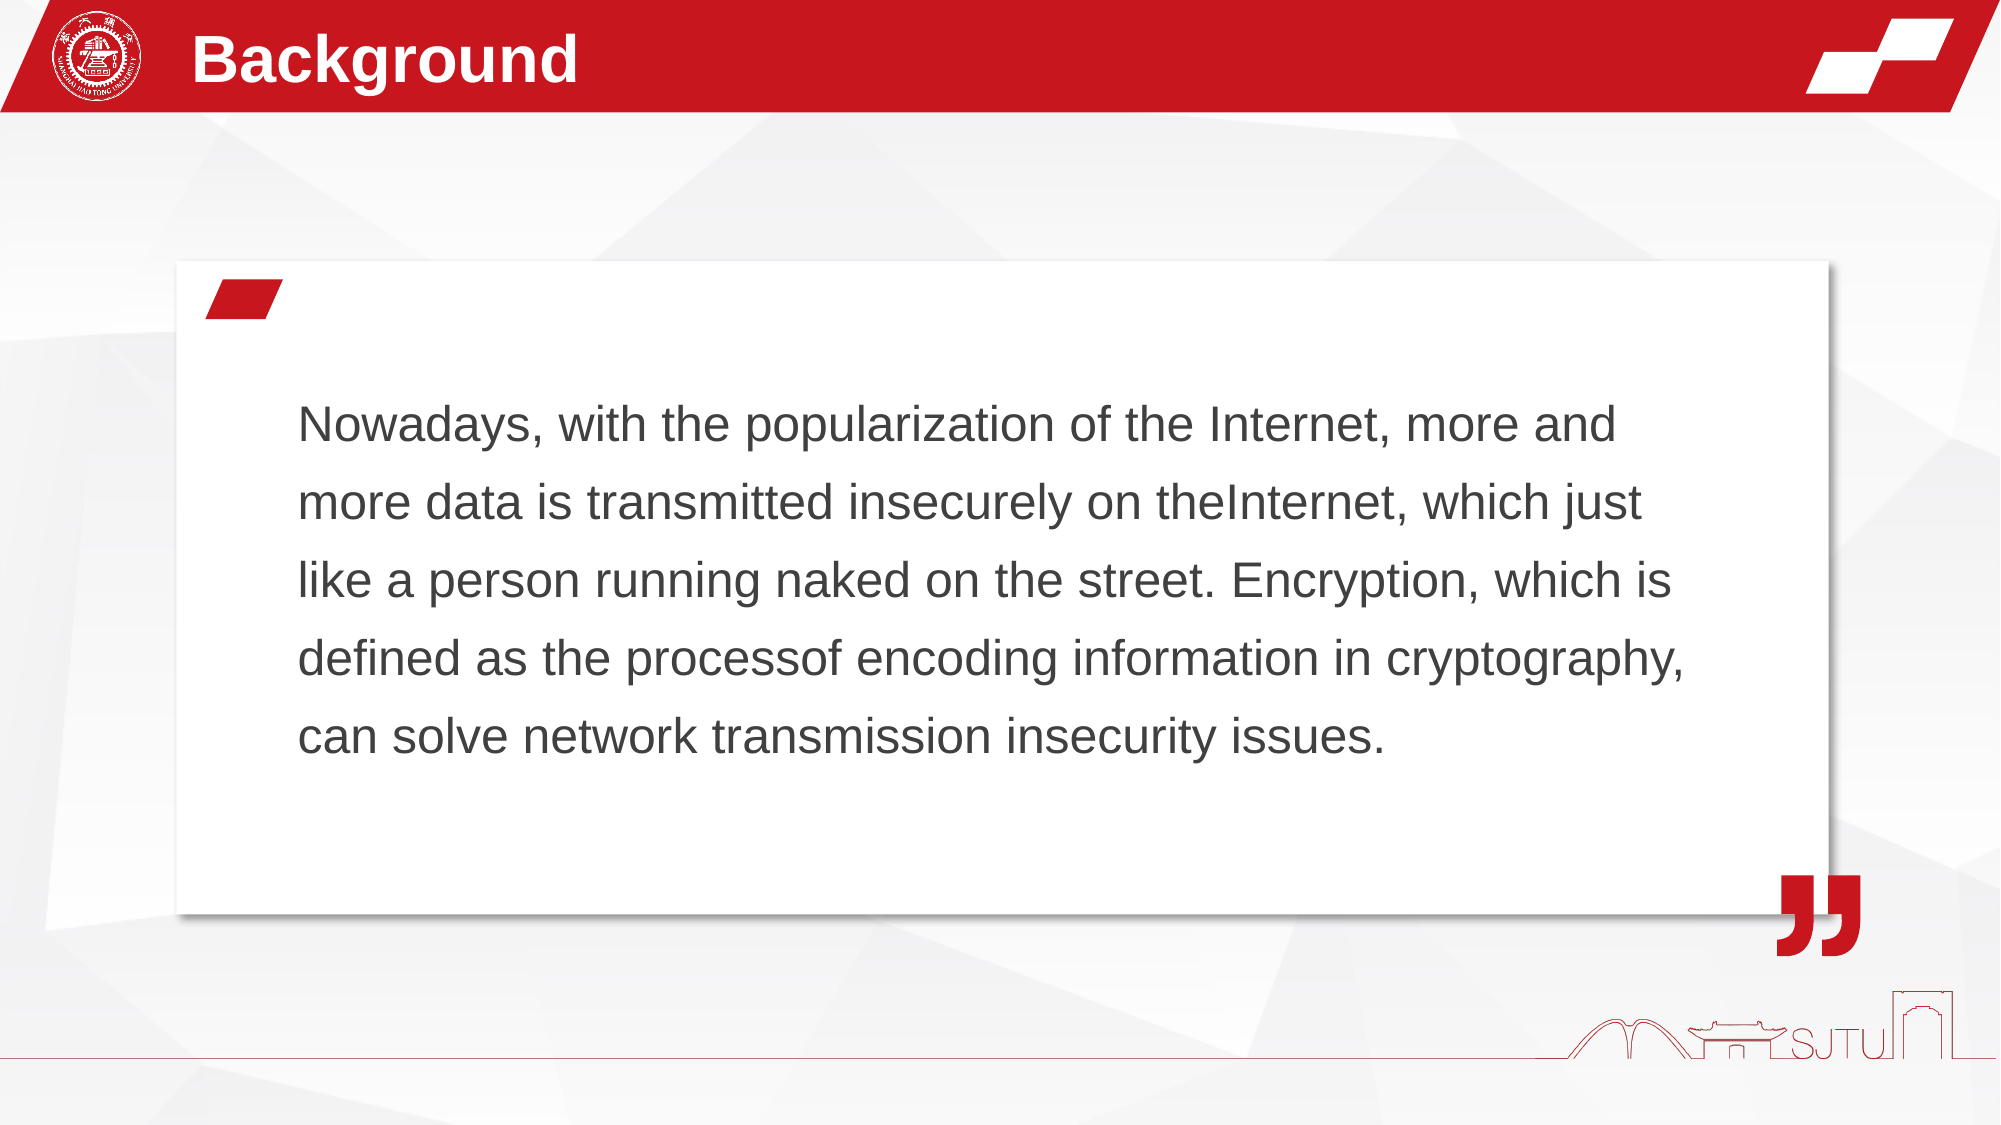

Background

Nowadays, with the popularization of the Internet, more and more data is transmitted insecurely on theInternet, which just like a person running naked on the street. Encryption, which is defined as the processof encoding information in cryptography, can solve network transmission insecurity issues.